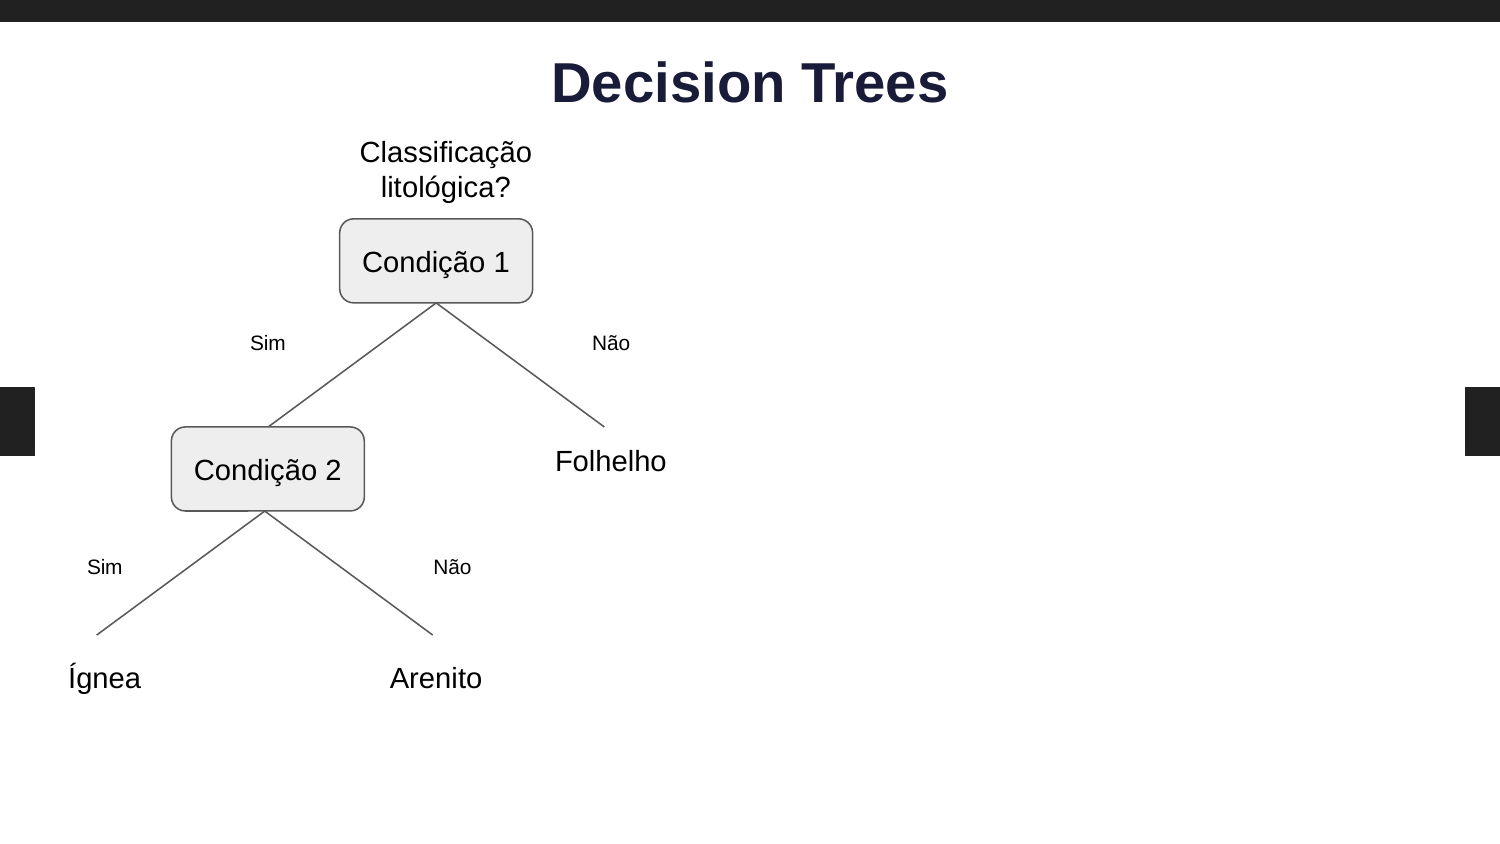

Decision Trees
Classificação litológica?
Condição 1
Sim
Não

Condição 2
Folhelho
Sim
Não
Ígnea
Arenito